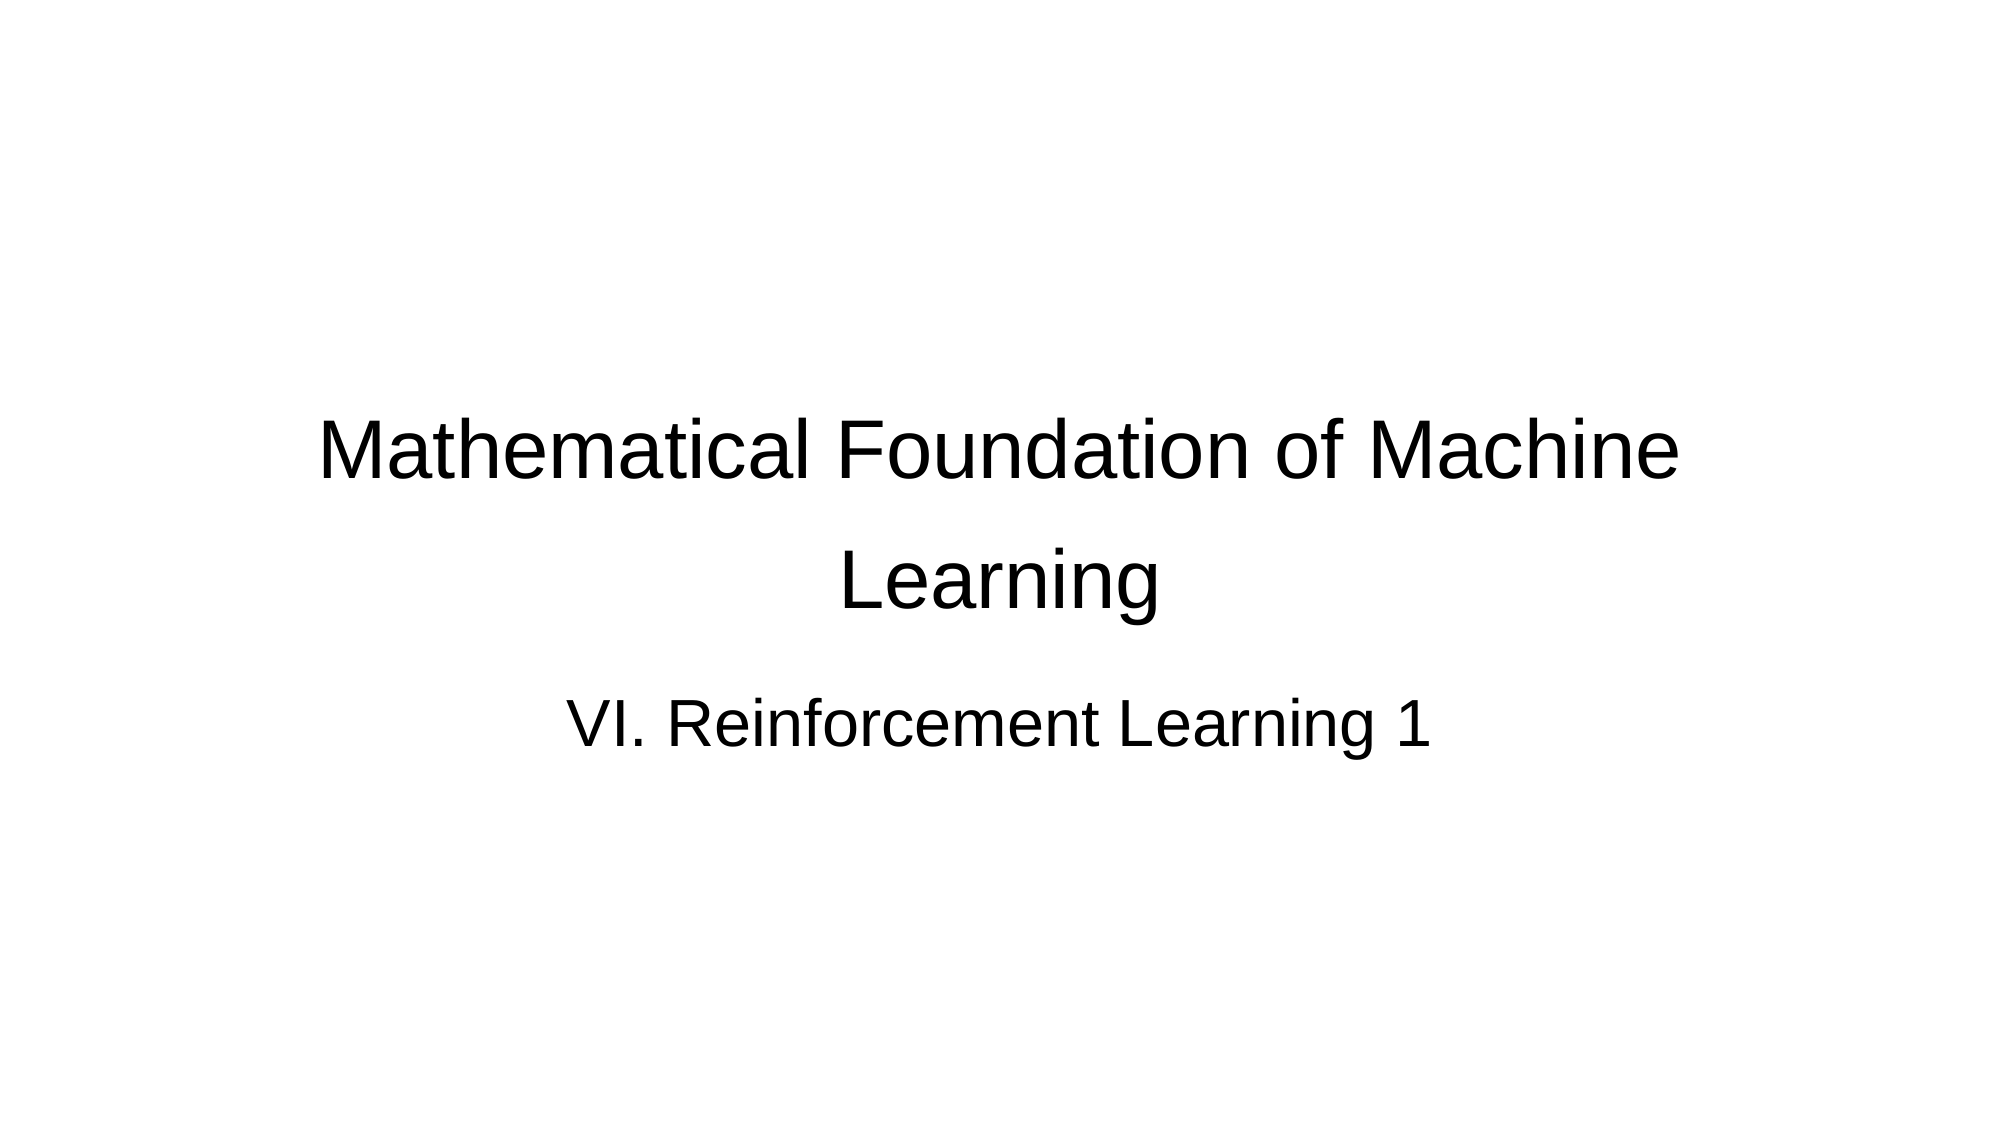

# Mathematical Foundation of Machine Learning
VI. Reinforcement Learning 1